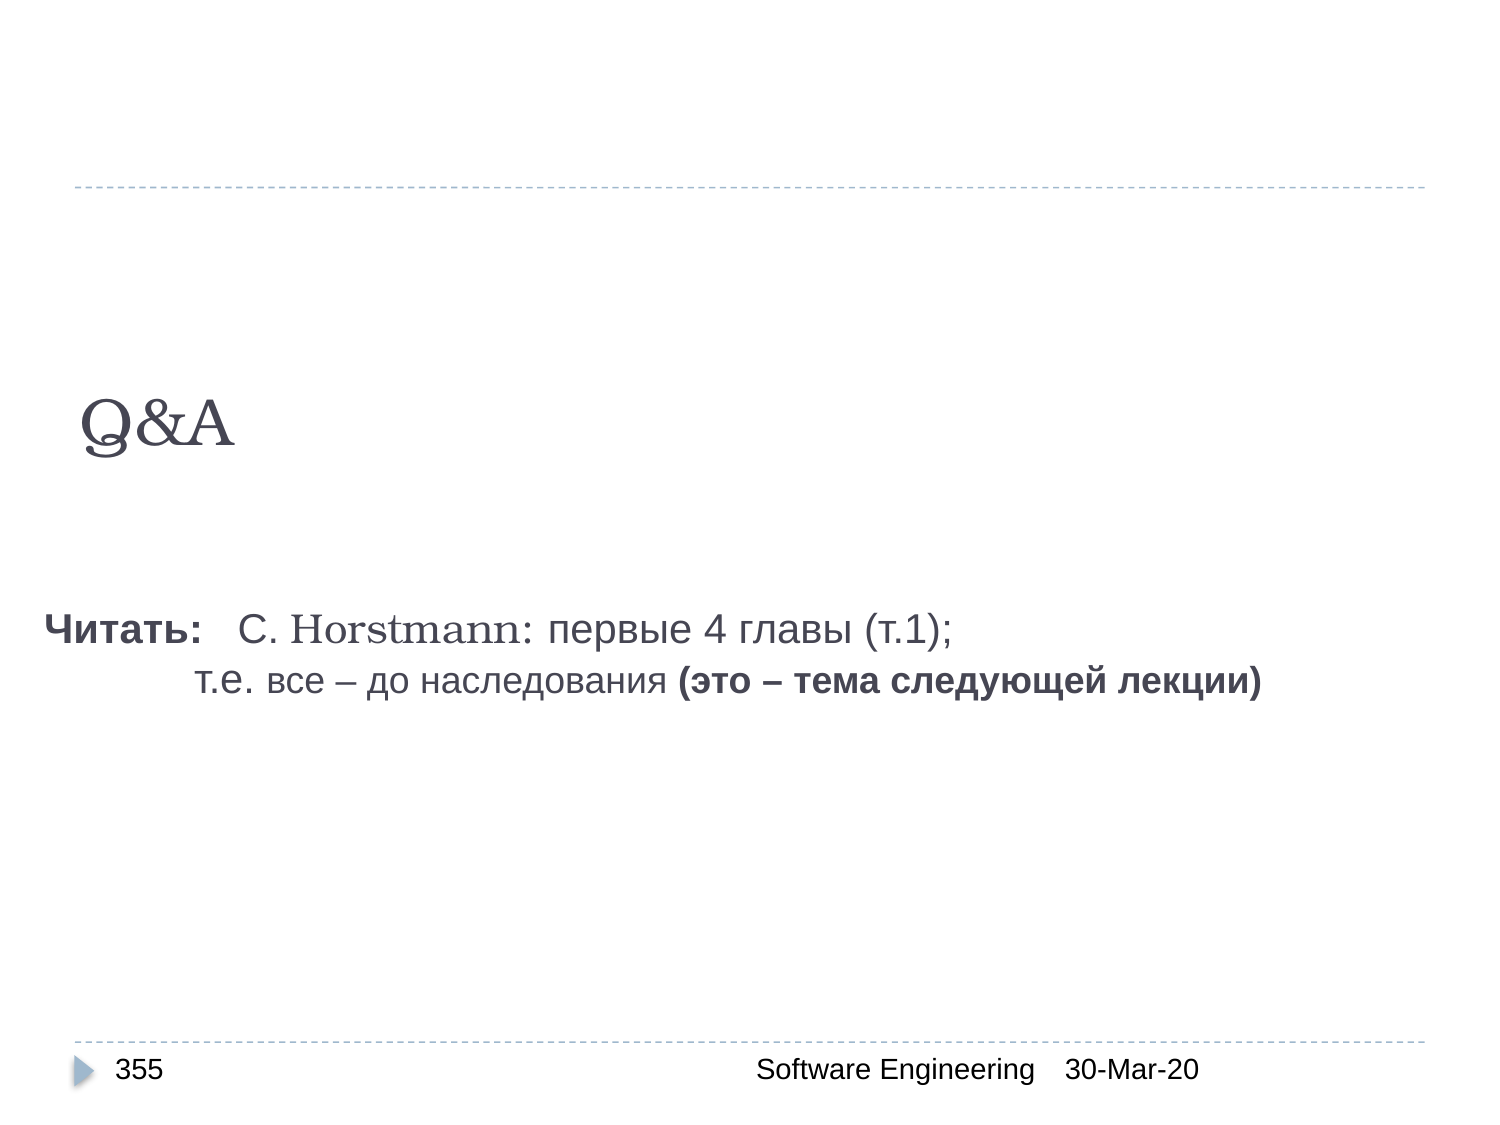

# Q&A
Читать:   С. Horstmann: первые 4 главы (т.1);
	т.е. все – до наследования (это – тема следующей лекции)

355
Software Engineering
30-Mar-20